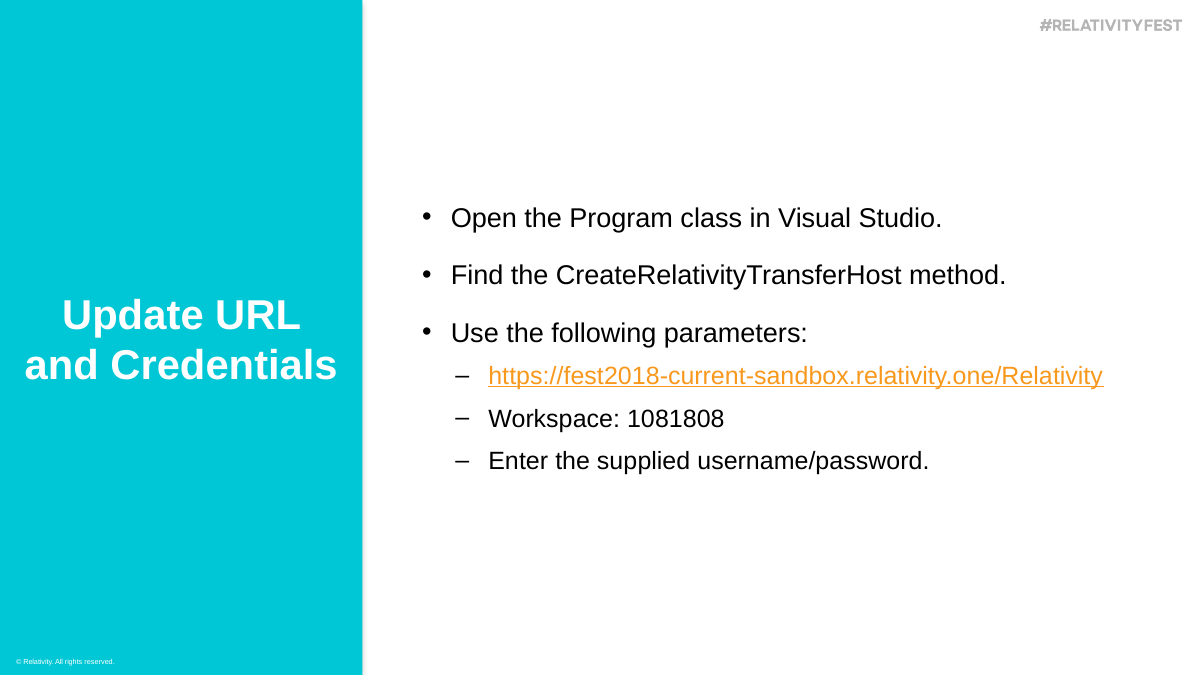

Open the Program class in Visual Studio.
Find the CreateRelativityTransferHost method.
Use the following parameters:
https://fest2018-current-sandbox.relativity.one/Relativity
Workspace: 1081808
Enter the supplied username/password.
Update URL and Credentials